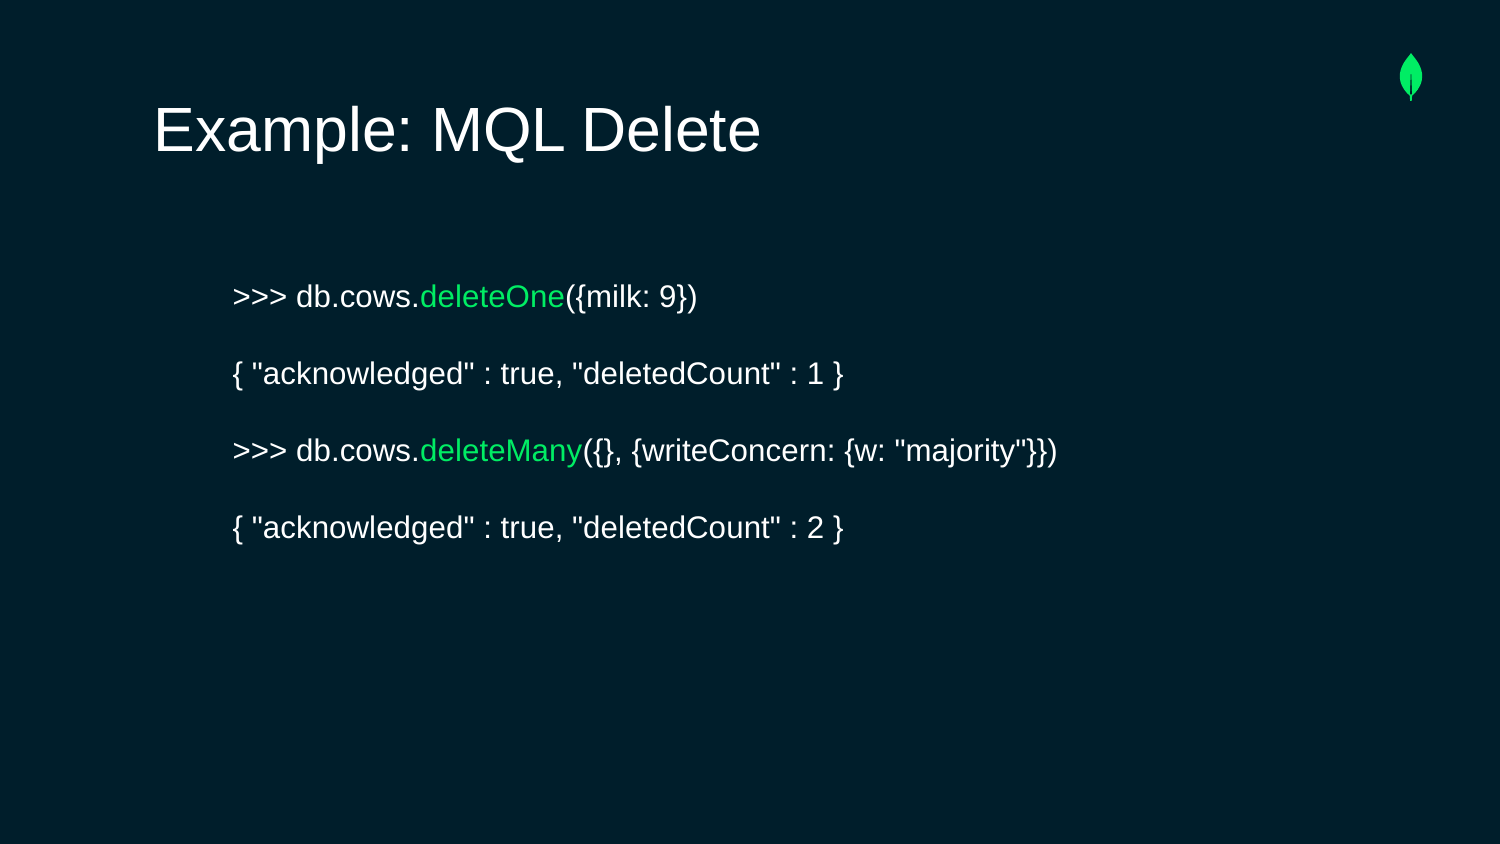

Example: MQL Delete
>>> db.cows.deleteOne({milk: 9})
{ "acknowledged" : true, "deletedCount" : 1 }
>>> db.cows.deleteMany({}, {writeConcern: {w: "majority"}})
{ "acknowledged" : true, "deletedCount" : 2 }